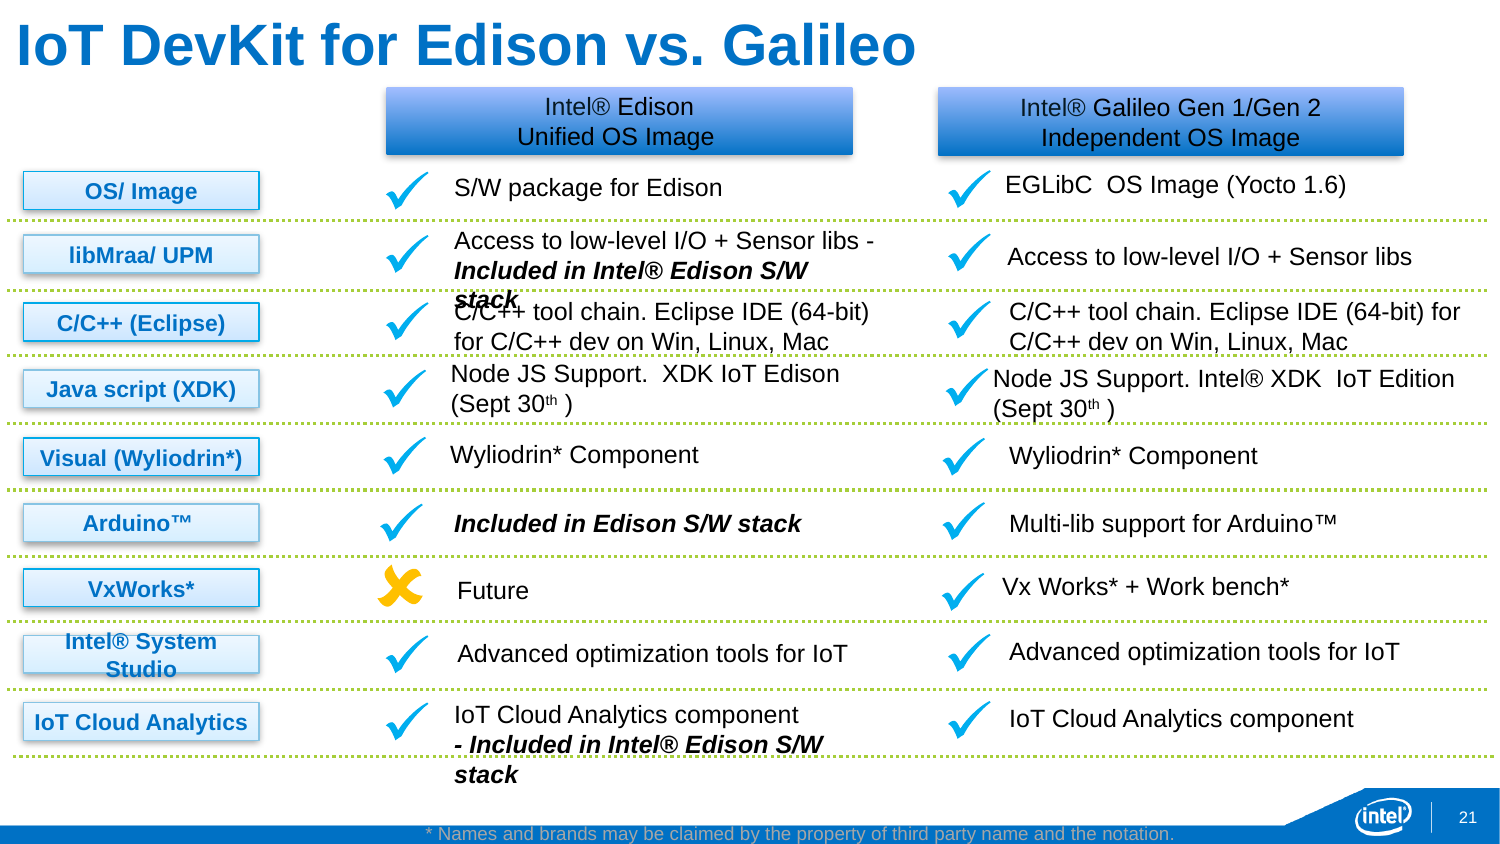

# IoT DevKit for Edison vs. Galileo
Intel® Edison
Unified OS Image
Intel® Galileo Gen 1/Gen 2
Independent OS Image
EGLibC  OS Image (Yocto 1.6)
S/W package for Edison

OS/ Image

Access to low-level I/O + Sensor libs -Included in Intel® Edison S/W stack

Access to low-level I/O + Sensor libs
libMraa/ UPM

C/C++ tool chain. Eclipse IDE (64-bit) for C/C++ dev on Win, Linux, Mac
C/C++ tool chain. Eclipse IDE (64-bit) for C/C++ dev on Win, Linux, Mac

C/C++ (Eclipse)
Node JS Support.  XDK IoT Edison
(Sept 30th )
Node JS Support. Intel® XDK  IoT Edition
(Sept 30th )

Java script (XDK)

Wyliodrin* Component
Wyliodrin* Component

Visual (Wyliodrin*)

Multi-lib support for Arduino™

Included in Edison S/W stack
Arduino™

Vx Works* + Work bench*

VxWorks*
Future

Advanced optimization tools for IoT
Advanced optimization tools for IoT

Intel® System Studio
IoT Cloud Analytics component
- Included in Intel® Edison S/W stack
IoT Cloud Analytics component

IoT Cloud Analytics
21
* Names and brands may be claimed by the property of third party name and the notation.